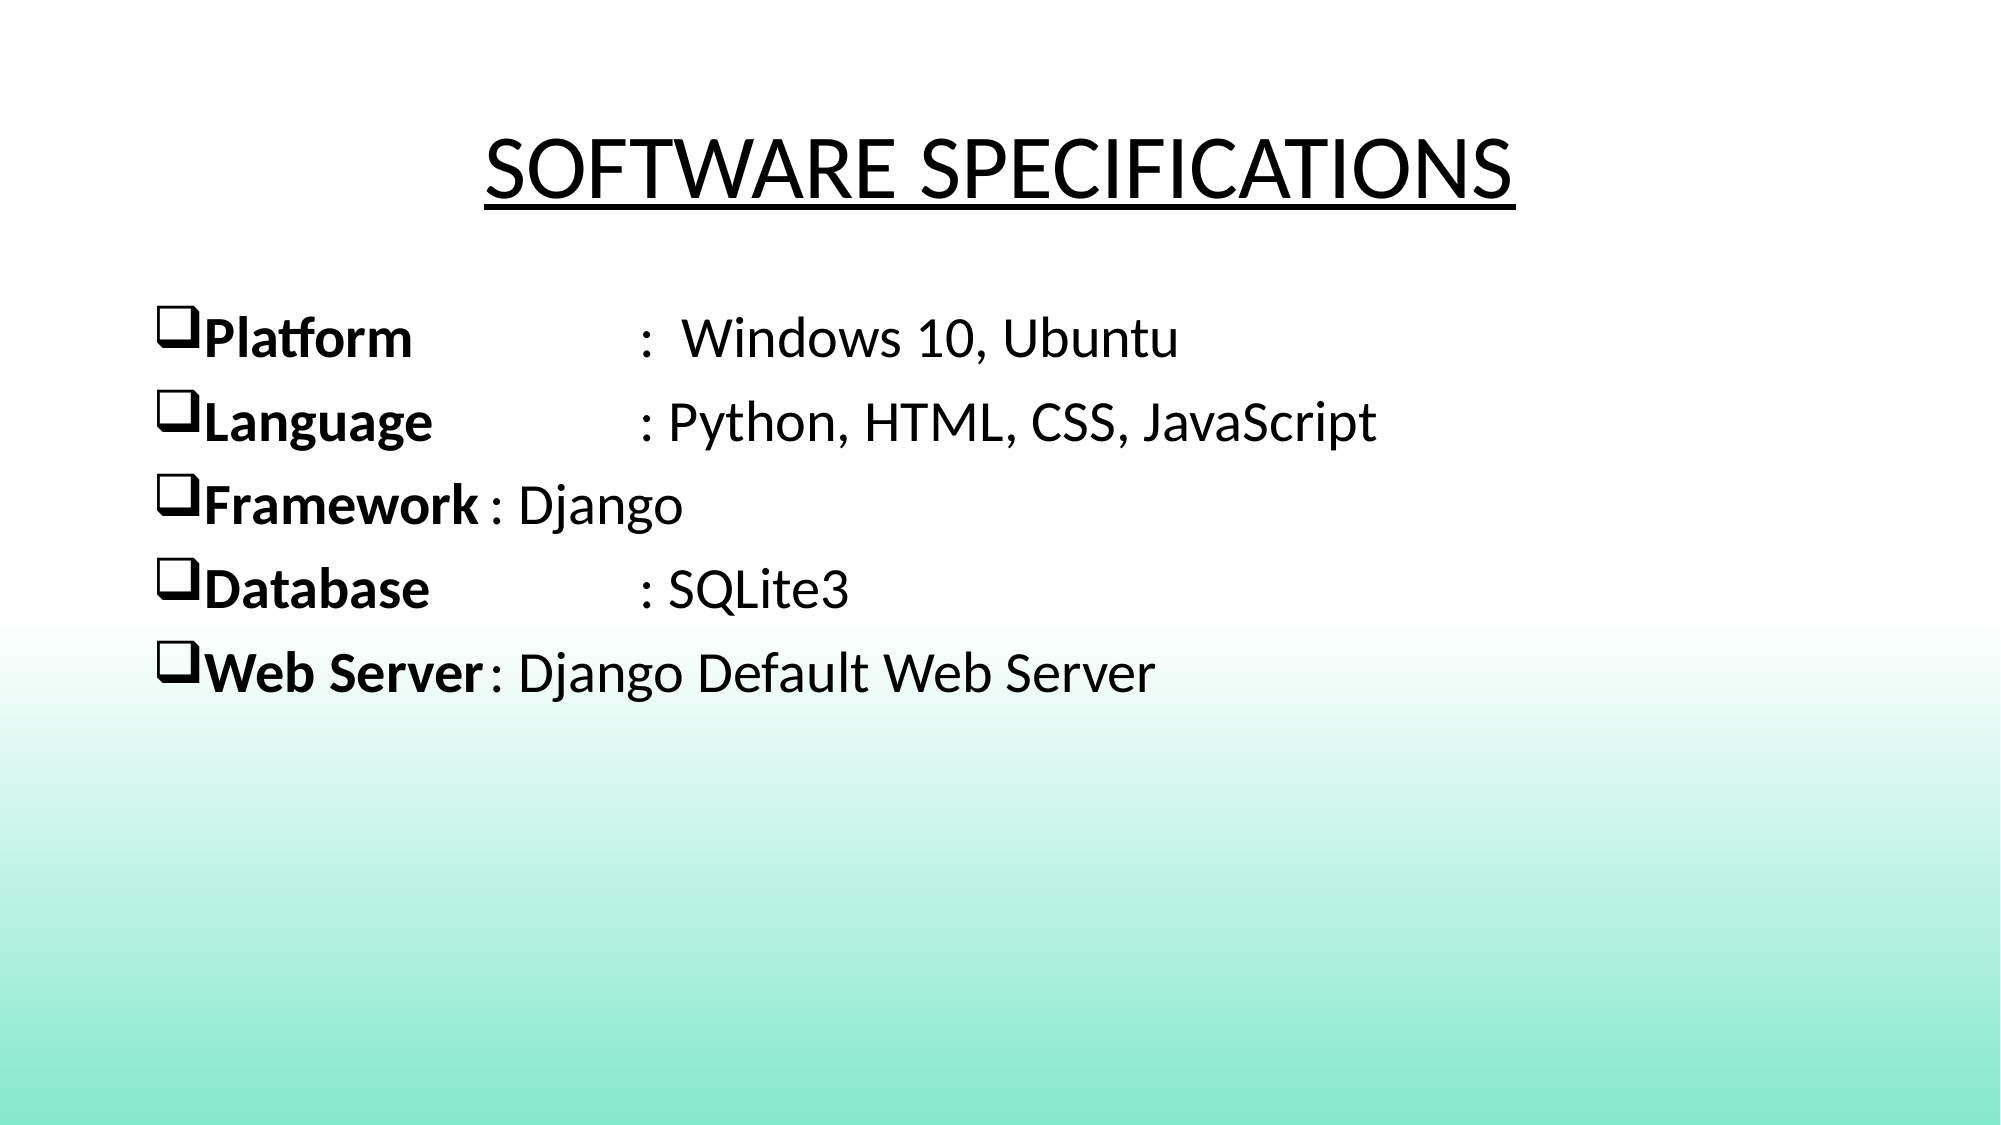

# SOFTWARE SPECIFICATIONS
Platform		:  Windows 10, Ubuntu
Language		: Python, HTML, CSS, JavaScript
Framework	: Django
Database		: SQLite3
Web Server	: Django Default Web Server